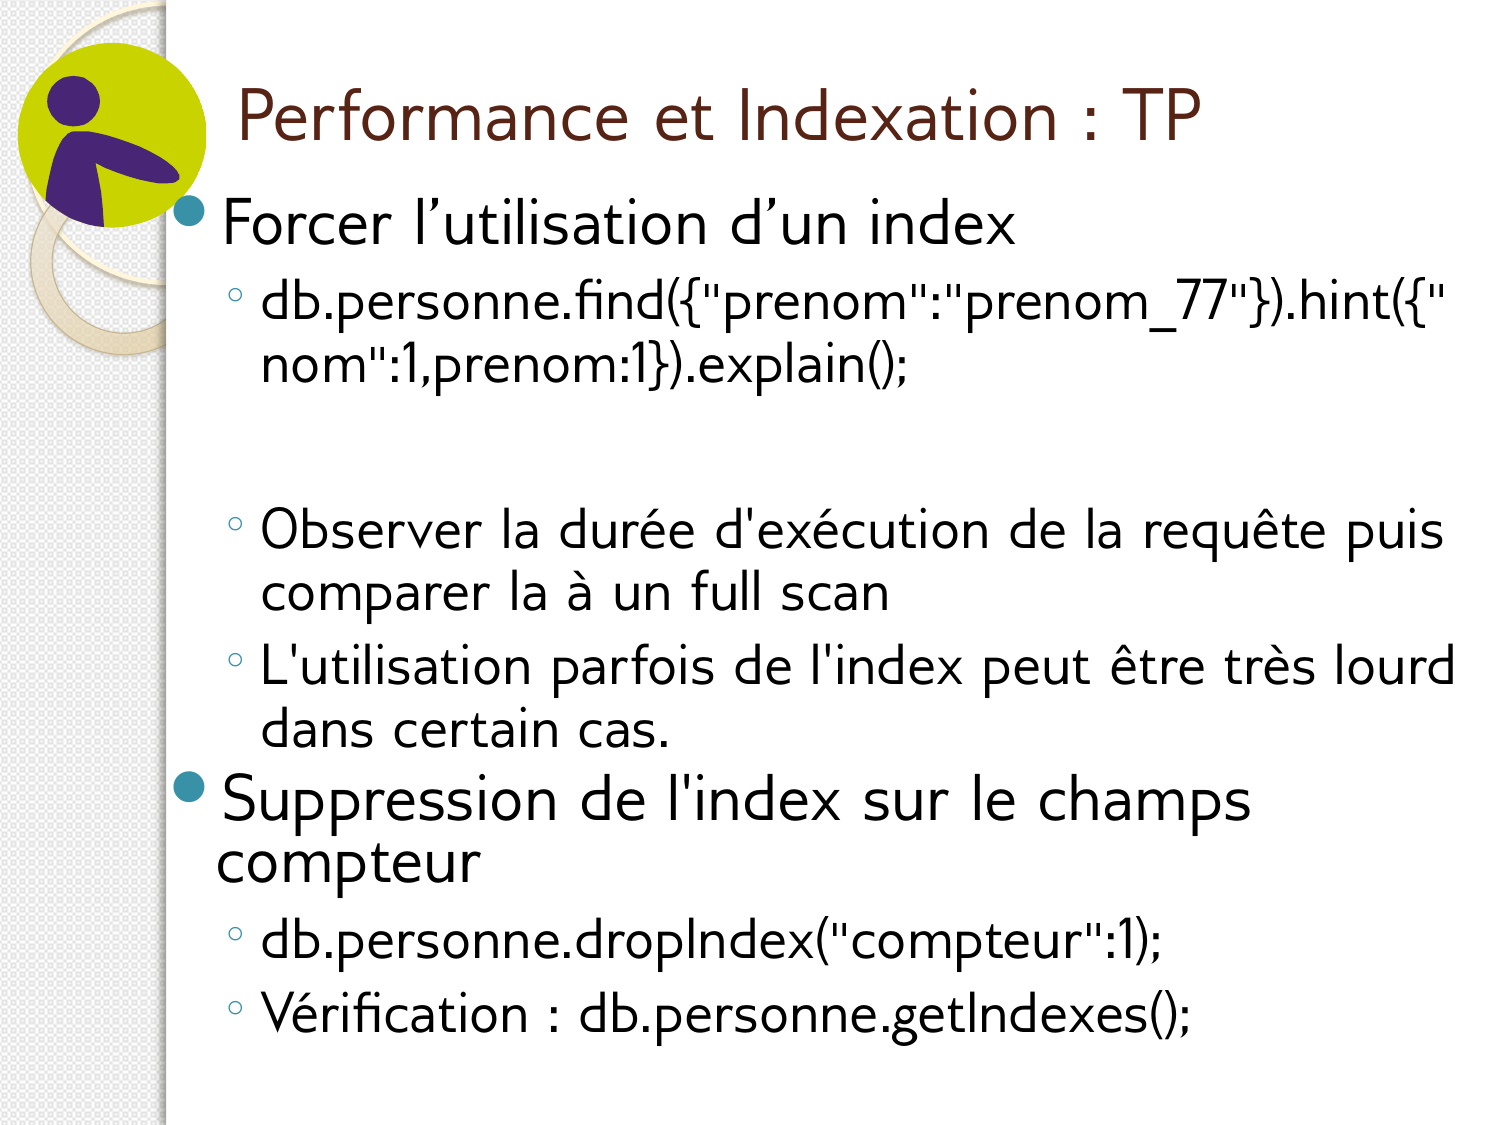

# Performance et Indexation : TP
Forcer l’utilisation d’un index
db.personne.find({"prenom":"prenom_77"}).hint({"nom":1,prenom:1}).explain();

Observer la durée d'exécution de la requête puis comparer la à un full scan
L'utilisation parfois de l'index peut être très lourd dans certain cas.
Suppression de l'index sur le champs compteur
db.personne.dropIndex("compteur":1);
Vérification : db.personne.getIndexes();